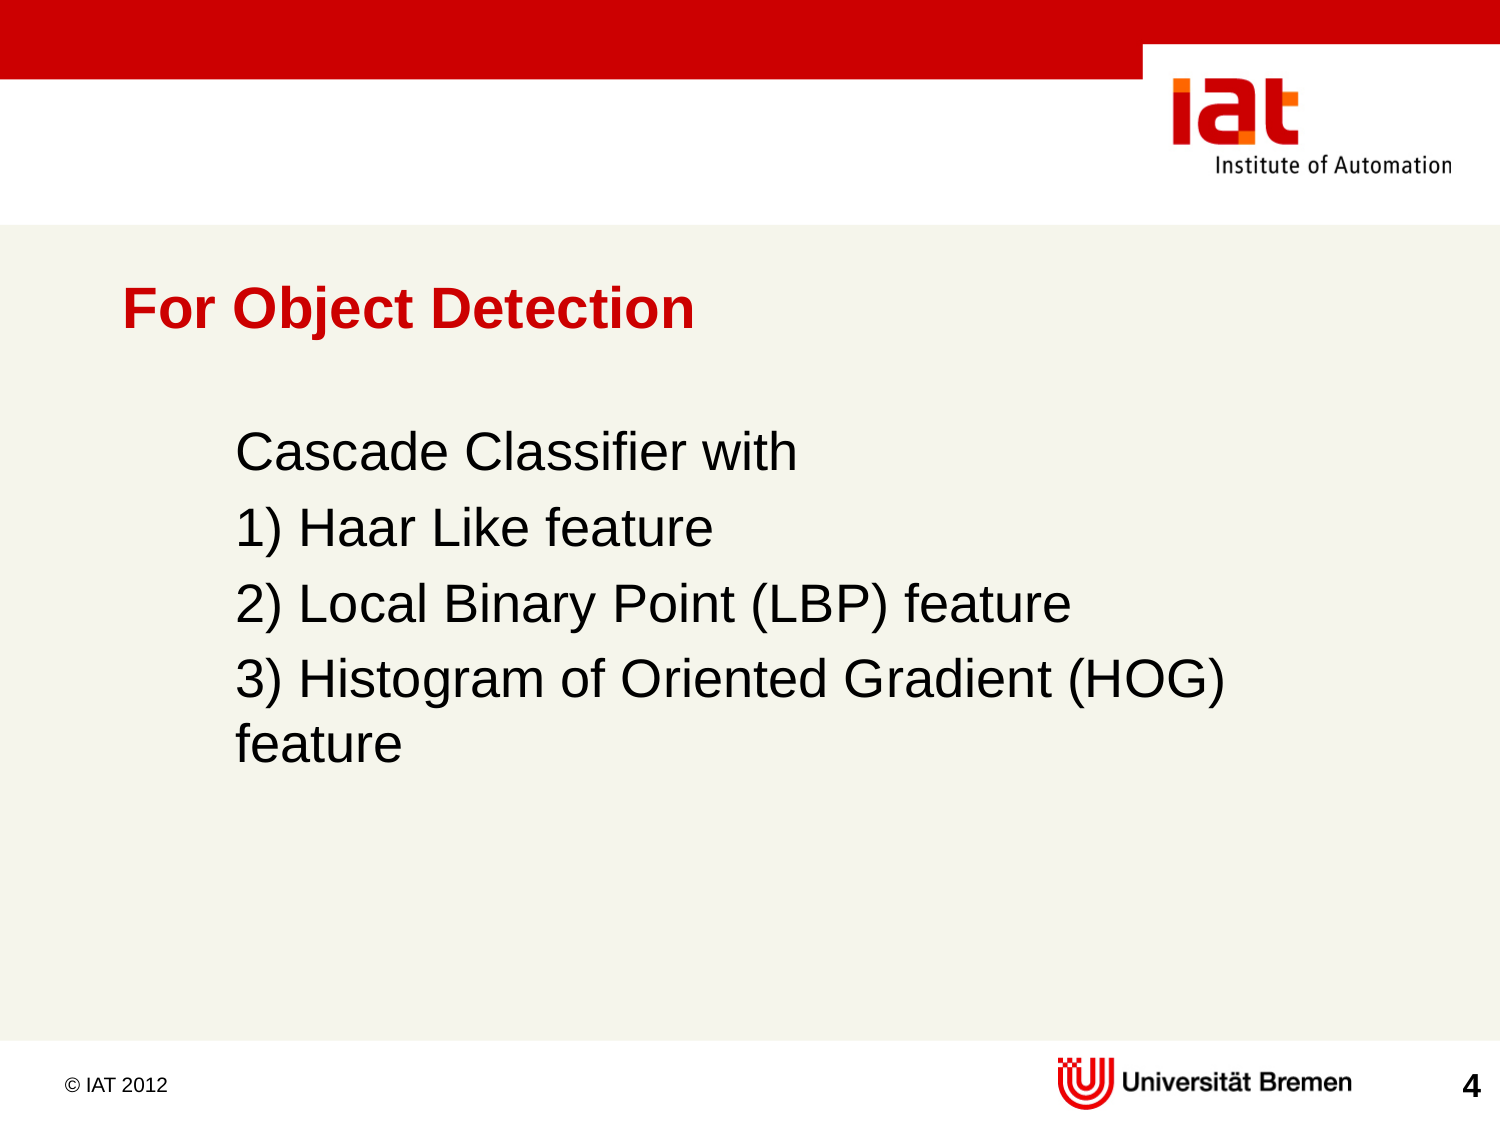

# For Object Detection
Cascade Classifier with
1) Haar Like feature
2) Local Binary Point (LBP) feature
3) Histogram of Oriented Gradient (HOG) feature